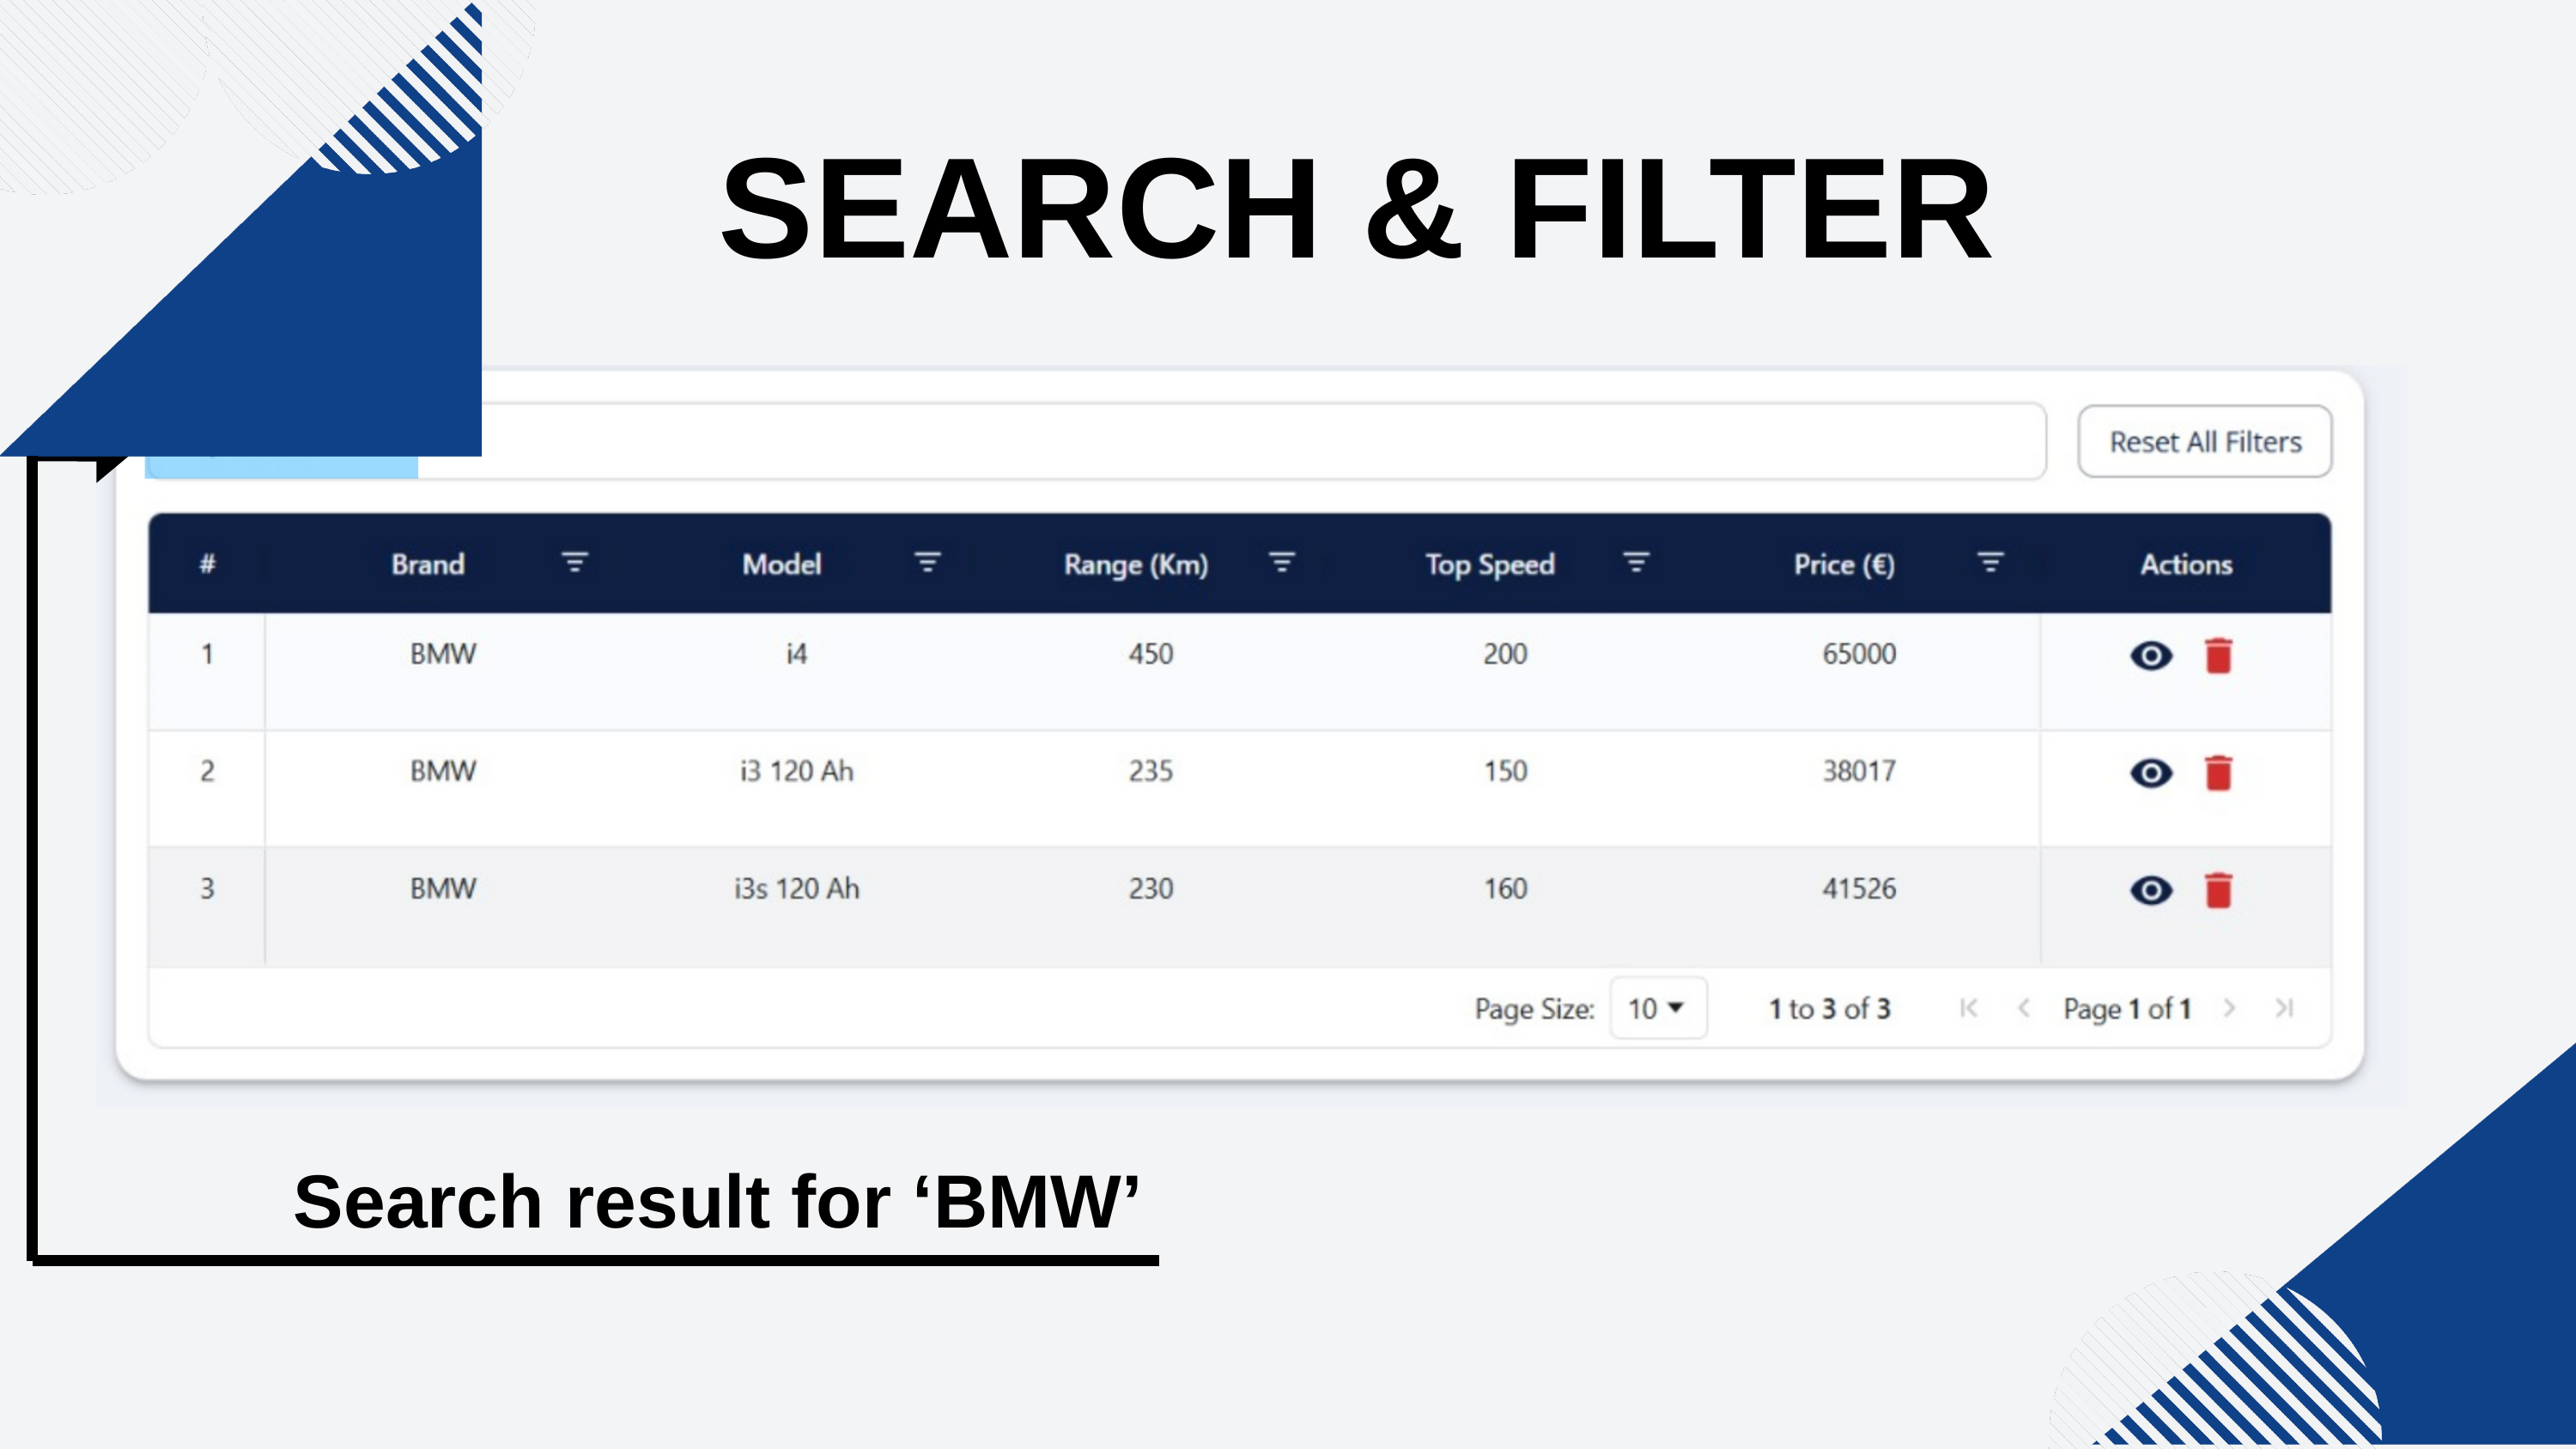

SEARCH & FILTER

Search result for ‘BMW’